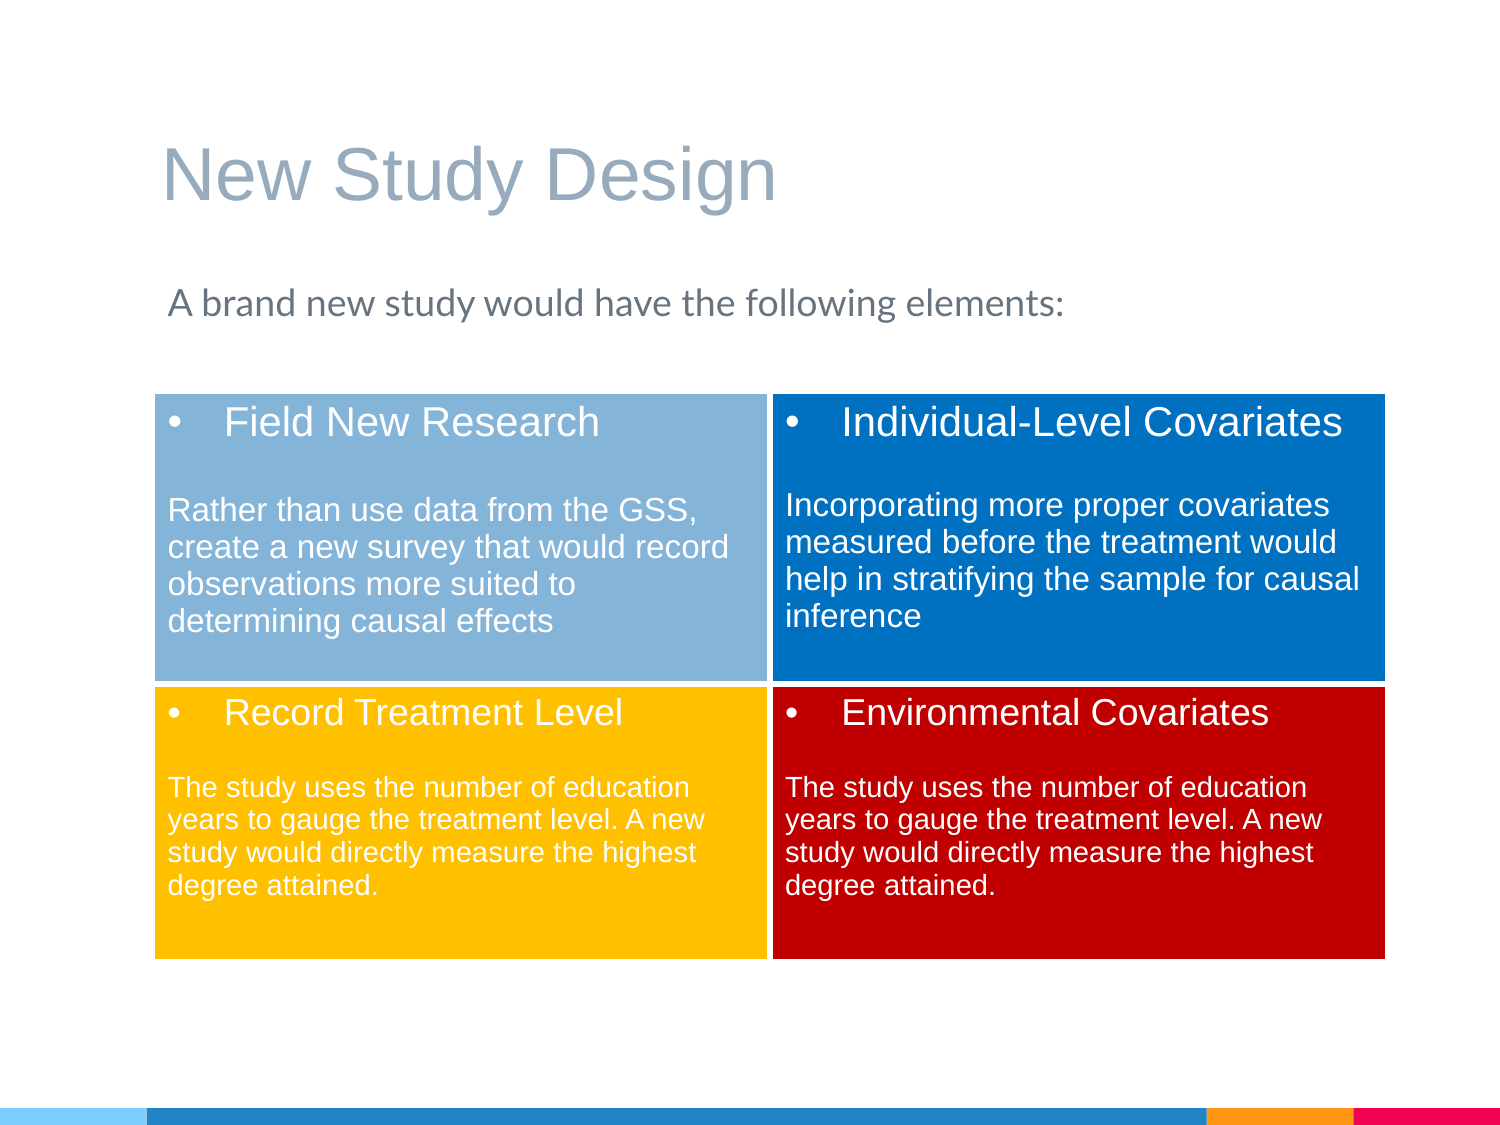

# New Study Design
A brand new study would have the following elements:
| Field New Research Rather than use data from the GSS, create a new survey that would record observations more suited to determining causal effects | Individual-Level Covariates Incorporating more proper covariates measured before the treatment would help in stratifying the sample for causal inference |
| --- | --- |
| Record Treatment Level The study uses the number of education years to gauge the treatment level. A new study would directly measure the highest degree attained. | Environmental Covariates The study uses the number of education years to gauge the treatment level. A new study would directly measure the highest degree attained. |